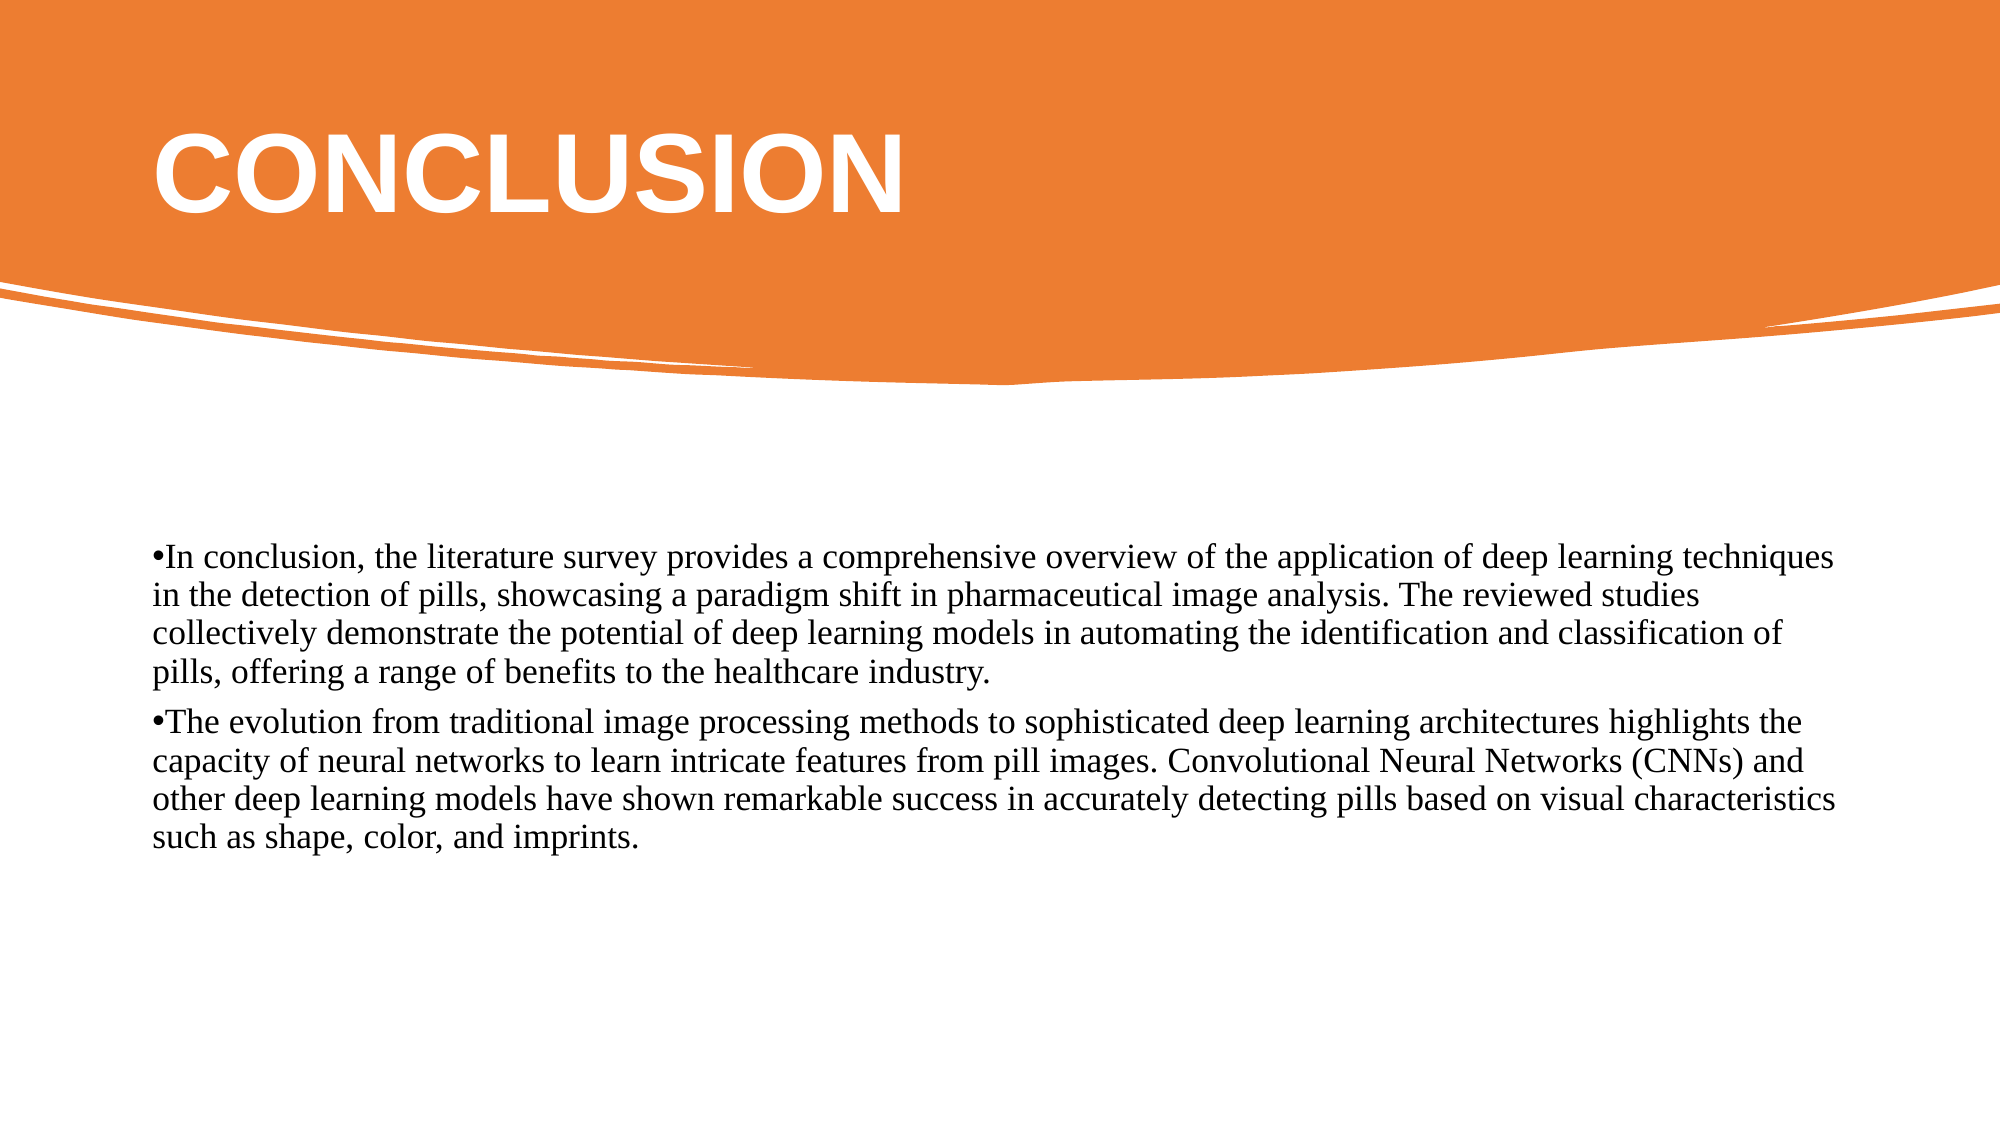

CONCLUSION

In conclusion, the literature survey provides a comprehensive overview of the application of deep learning techniques in the detection of pills, showcasing a paradigm shift in pharmaceutical image analysis. The reviewed studies collectively demonstrate the potential of deep learning models in automating the identification and classification of pills, offering a range of benefits to the healthcare industry.
The evolution from traditional image processing methods to sophisticated deep learning architectures highlights the capacity of neural networks to learn intricate features from pill images. Convolutional Neural Networks (CNNs) and other deep learning models have shown remarkable success in accurately detecting pills based on visual characteristics such as shape, color, and imprints.